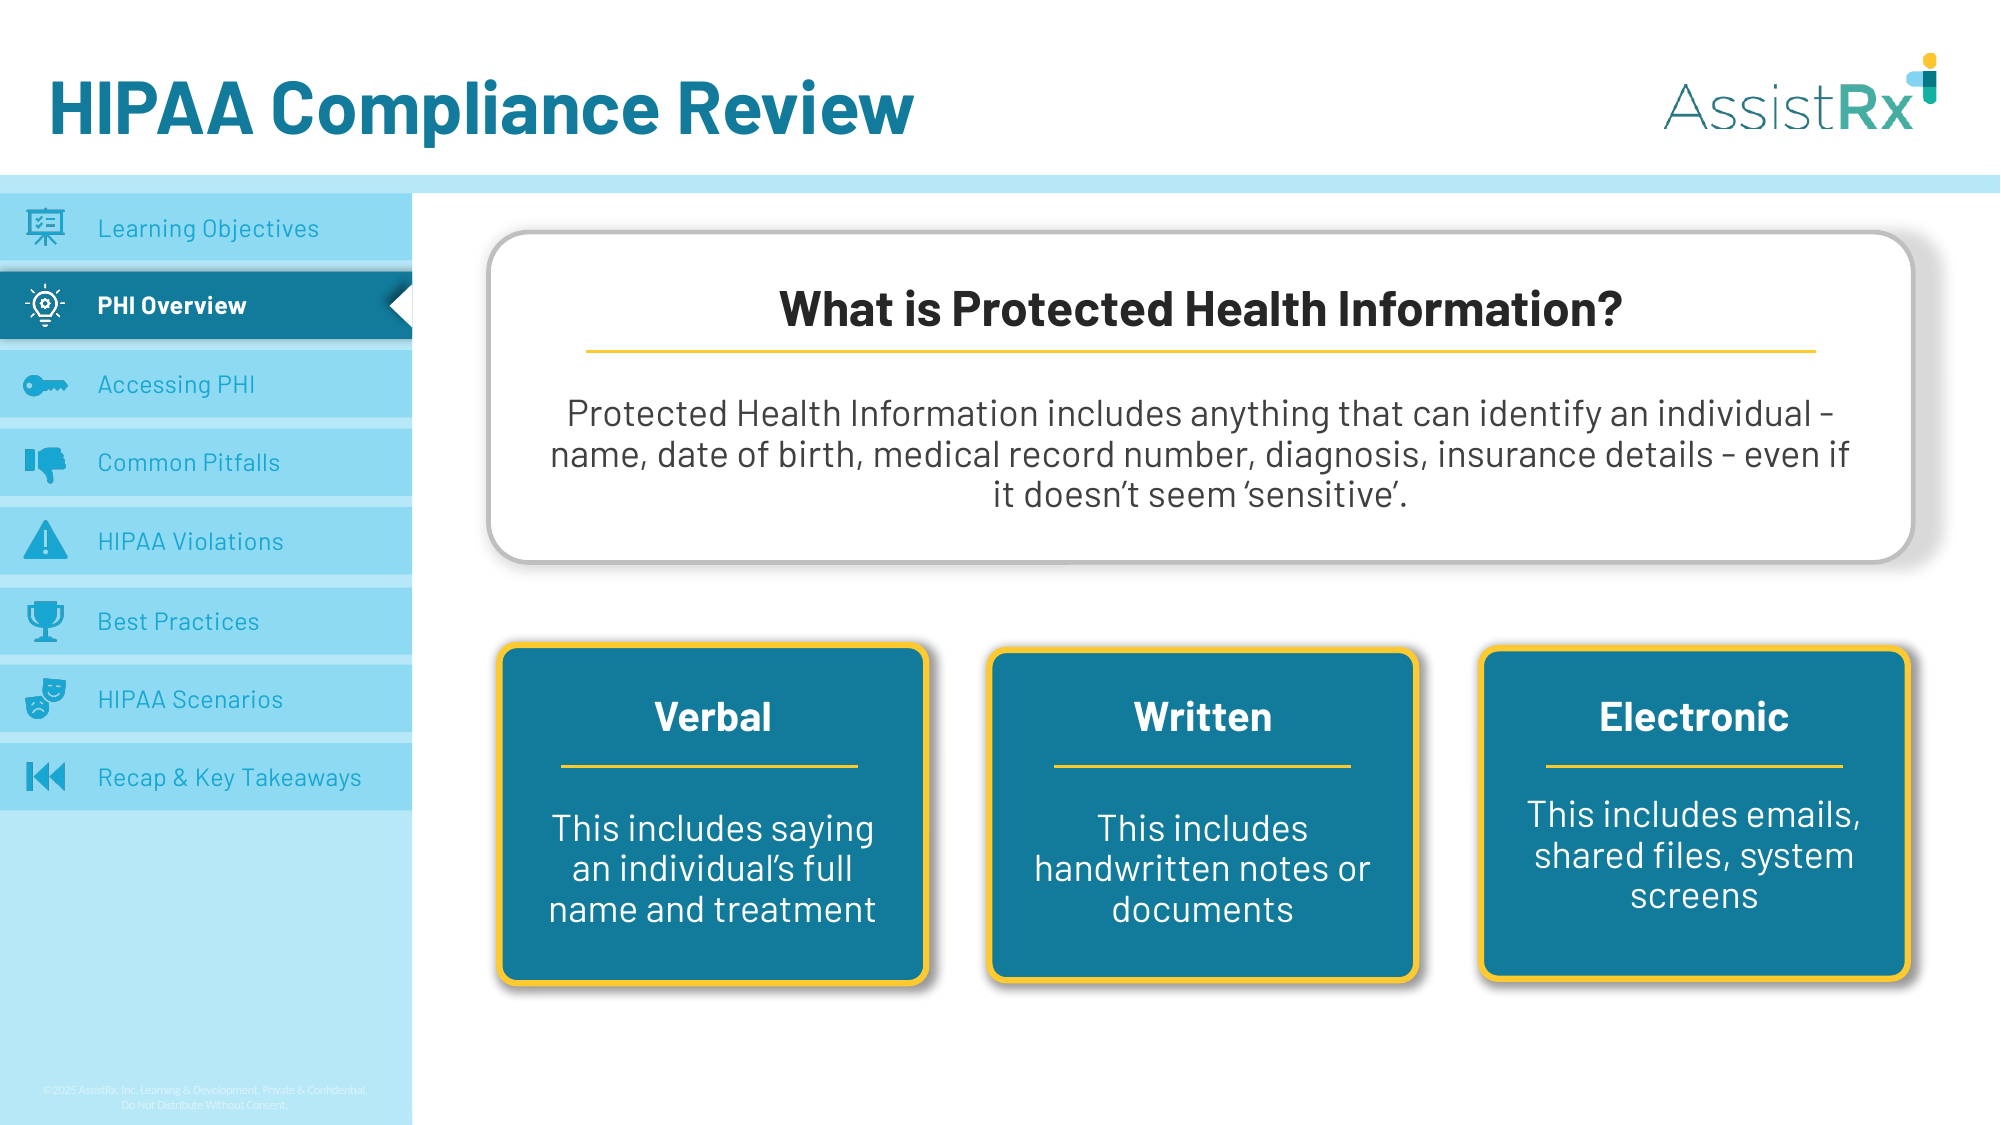

HIPAA Compliance Review

What is Protected Health Information?
Protected Health Information includes anything that can identify an individual - name, date of birth, medical record number, diagnosis, insurance details - even if it doesn’t seem ‘sensitive’.

Verbal

This includes saying an individual’s full name and treatment
Written

This includes handwritten notes or documents
Electronic

This includes emails, shared files, system screens